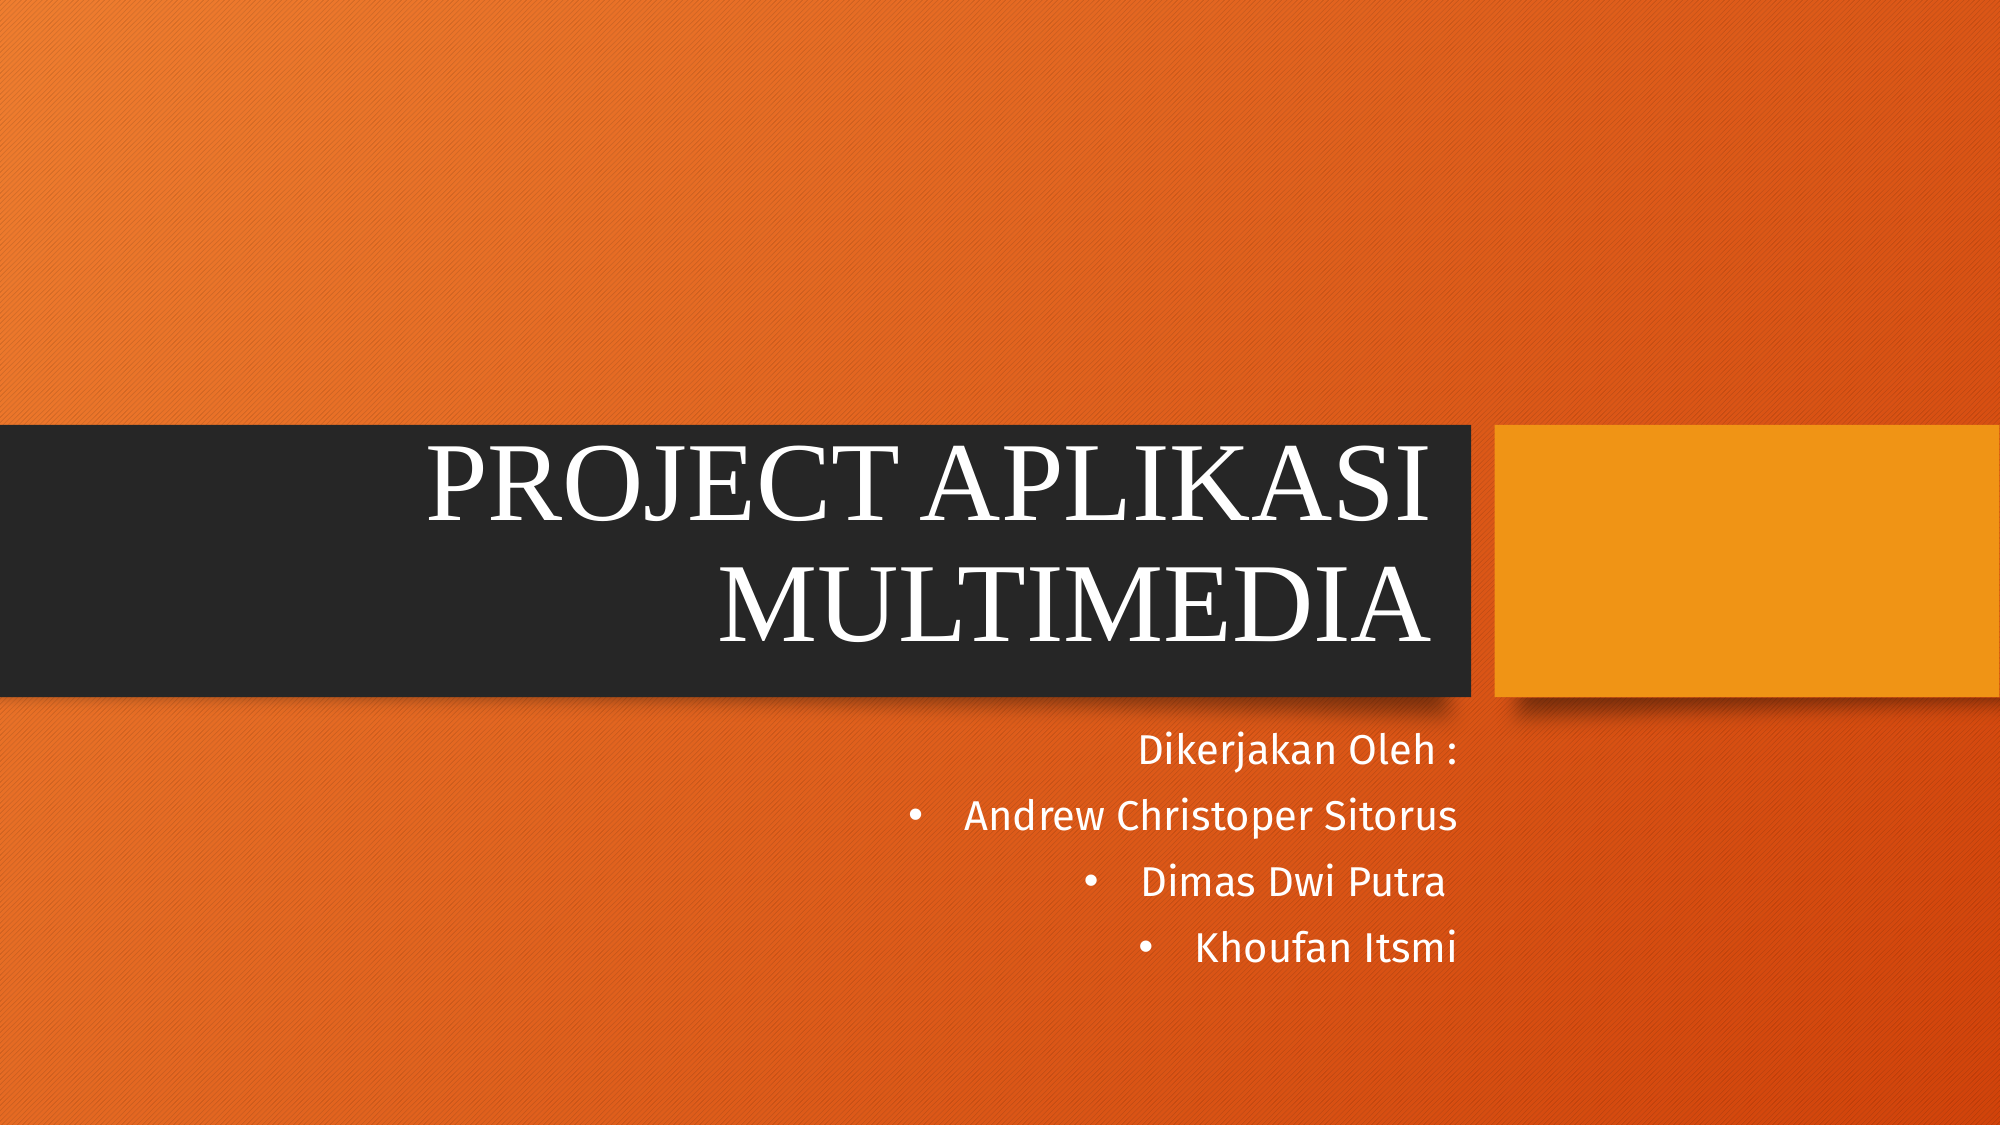

# PROJECT APLIKASI MULTIMEDIA
Dikerjakan Oleh :
Andrew Christoper Sitorus
Dimas Dwi Putra
Khoufan Itsmi